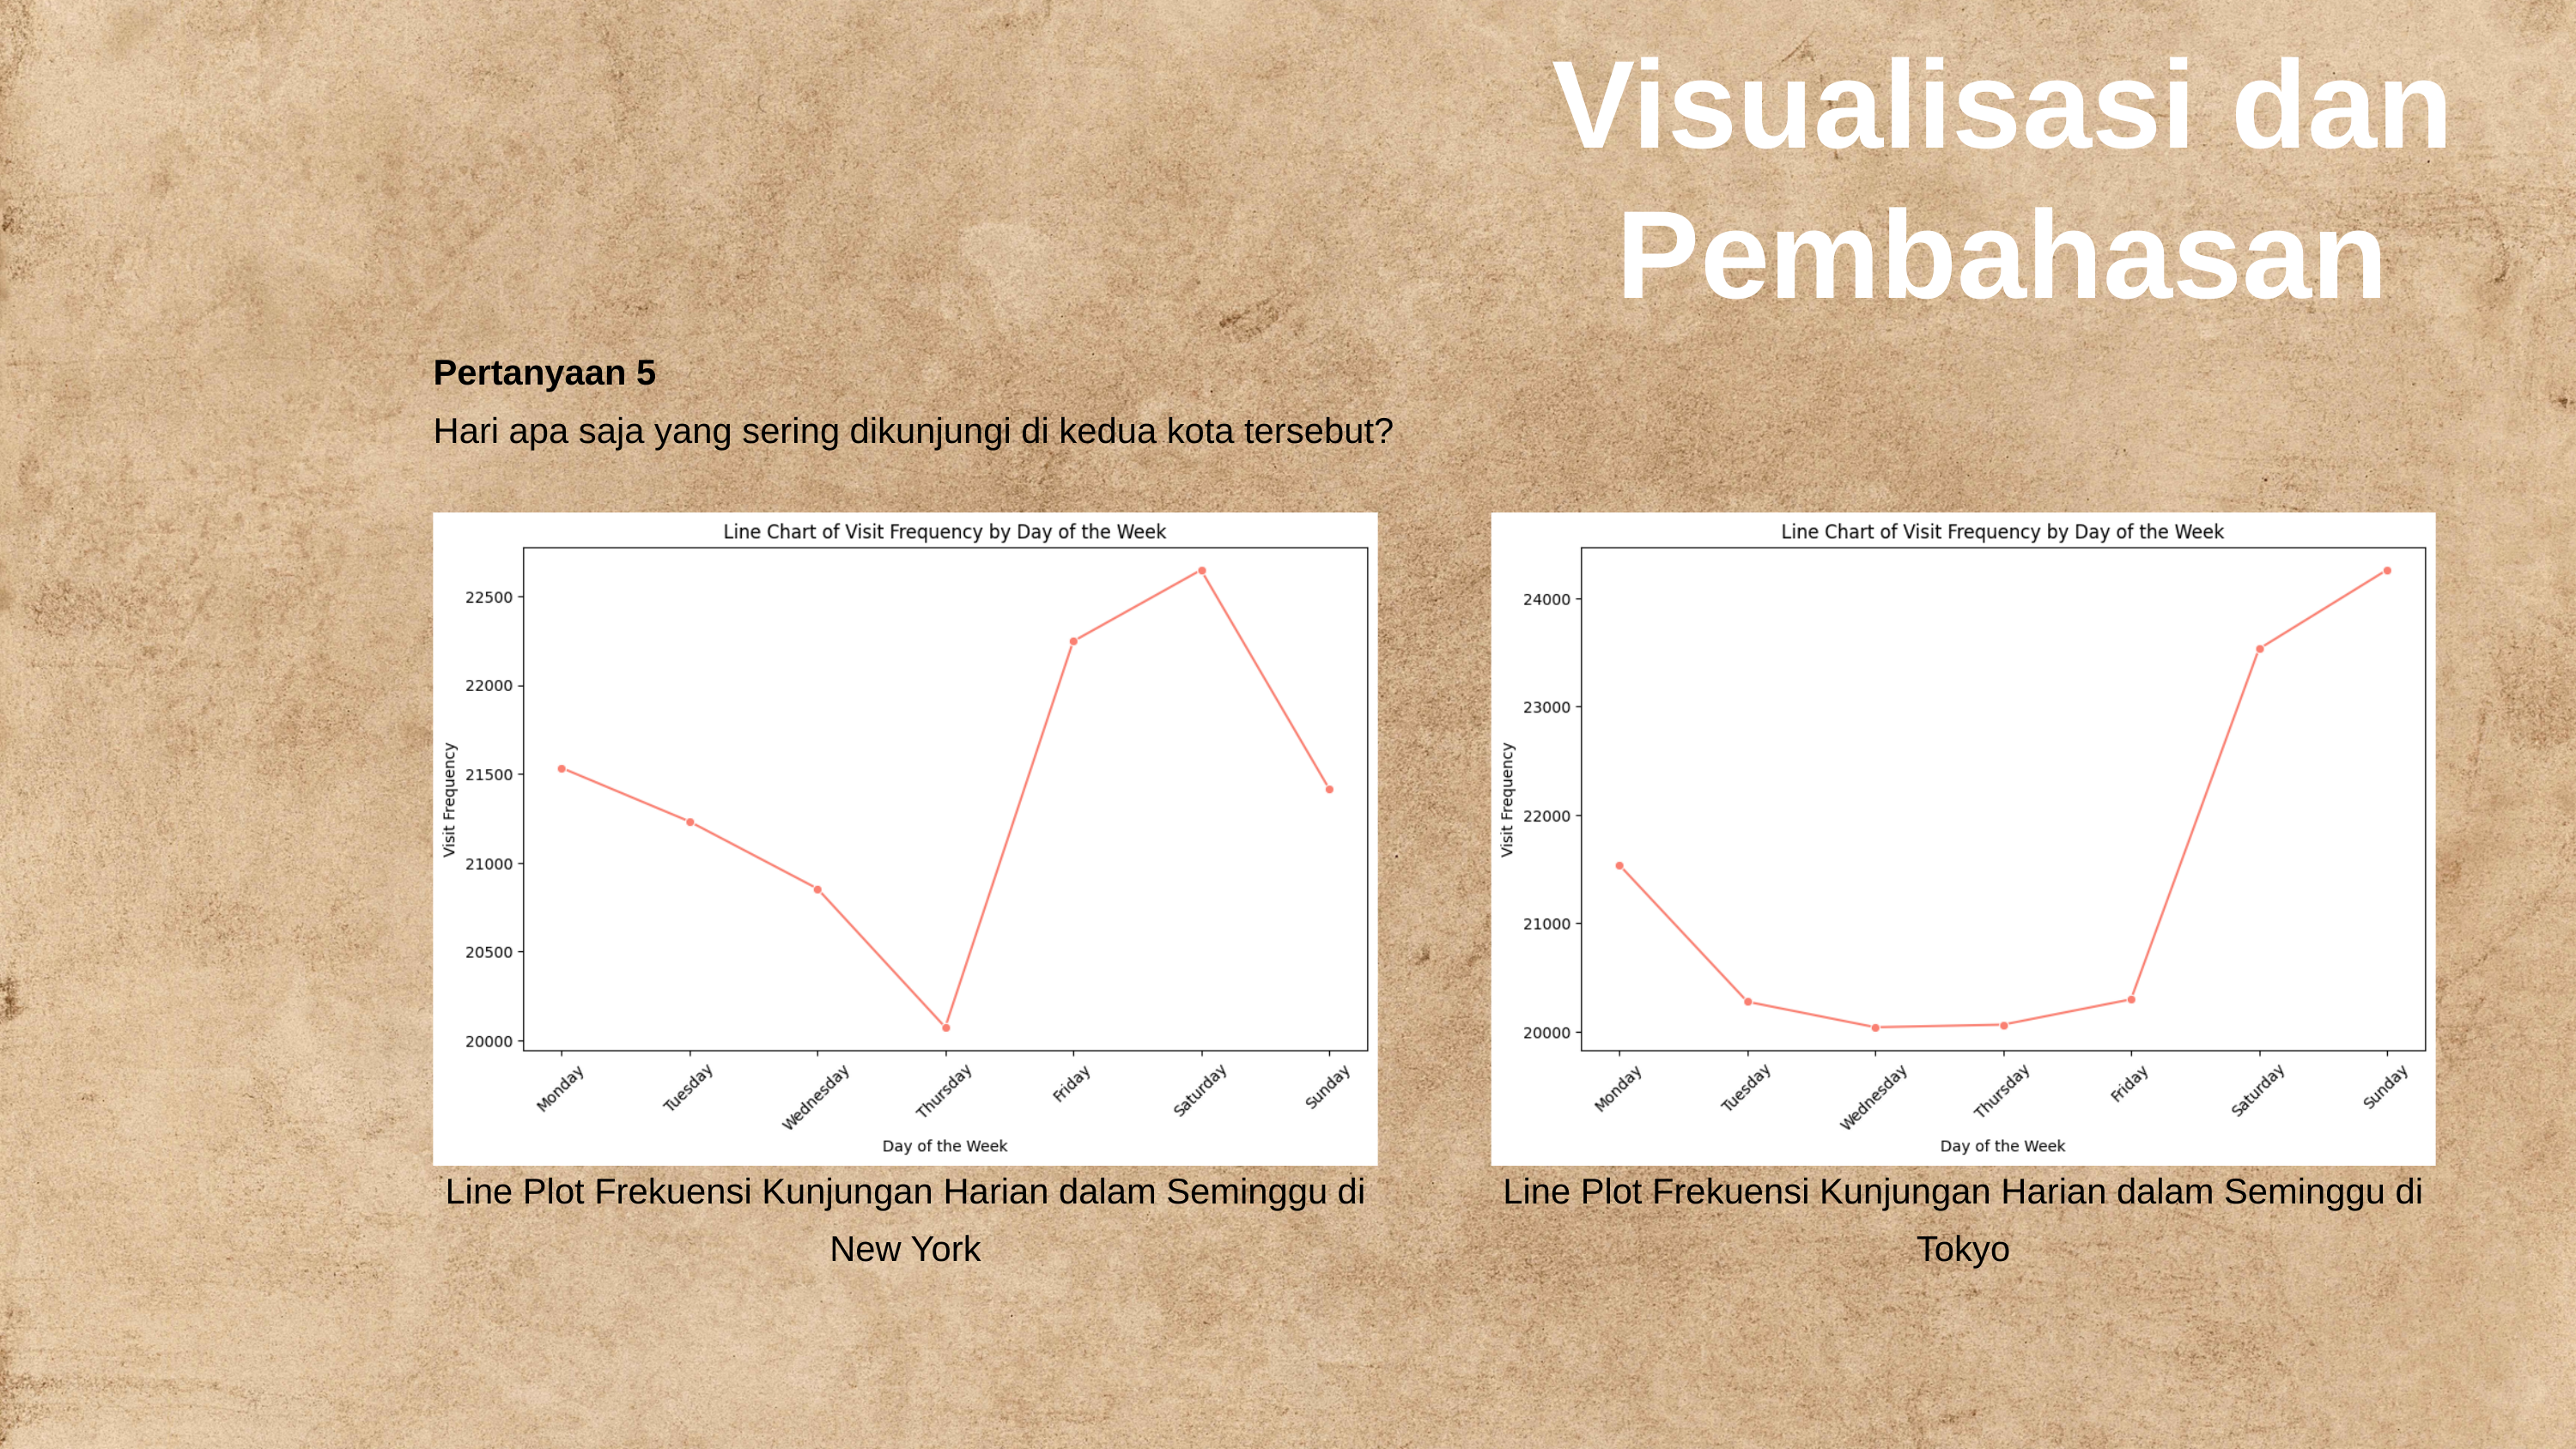

Visualisasi dan Pembahasan
Pertanyaan 5
Hari apa saja yang sering dikunjungi di kedua kota tersebut?

Line Plot Frekuensi Kunjungan Harian dalam Seminggu di New York
Line Plot Frekuensi Kunjungan Harian dalam Seminggu di Tokyo